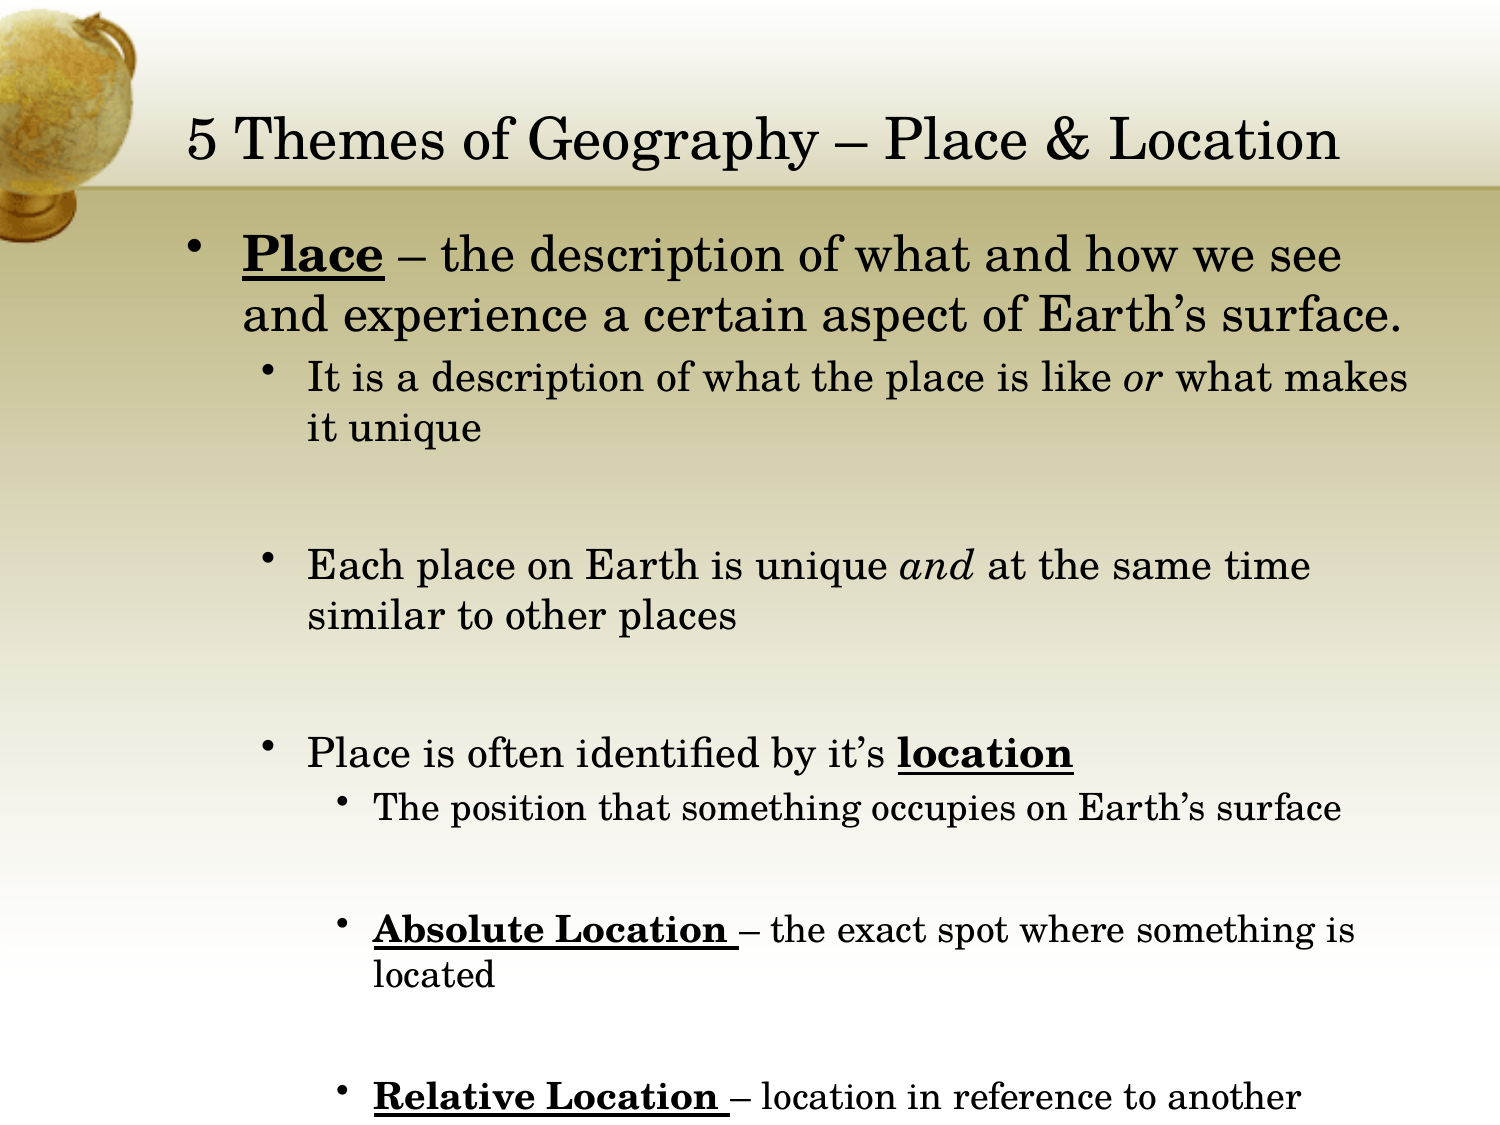

# 5 Themes of Geography – Place & Location
Place – the description of what and how we see and experience a certain aspect of Earth’s surface.
It is a description of what the place is like or what makes it unique

Each place on Earth is unique and at the same time similar to other places

Place is often identified by it’s location
The position that something occupies on Earth’s surface

Absolute Location – the exact spot where something is located

Relative Location – location in reference to another feature